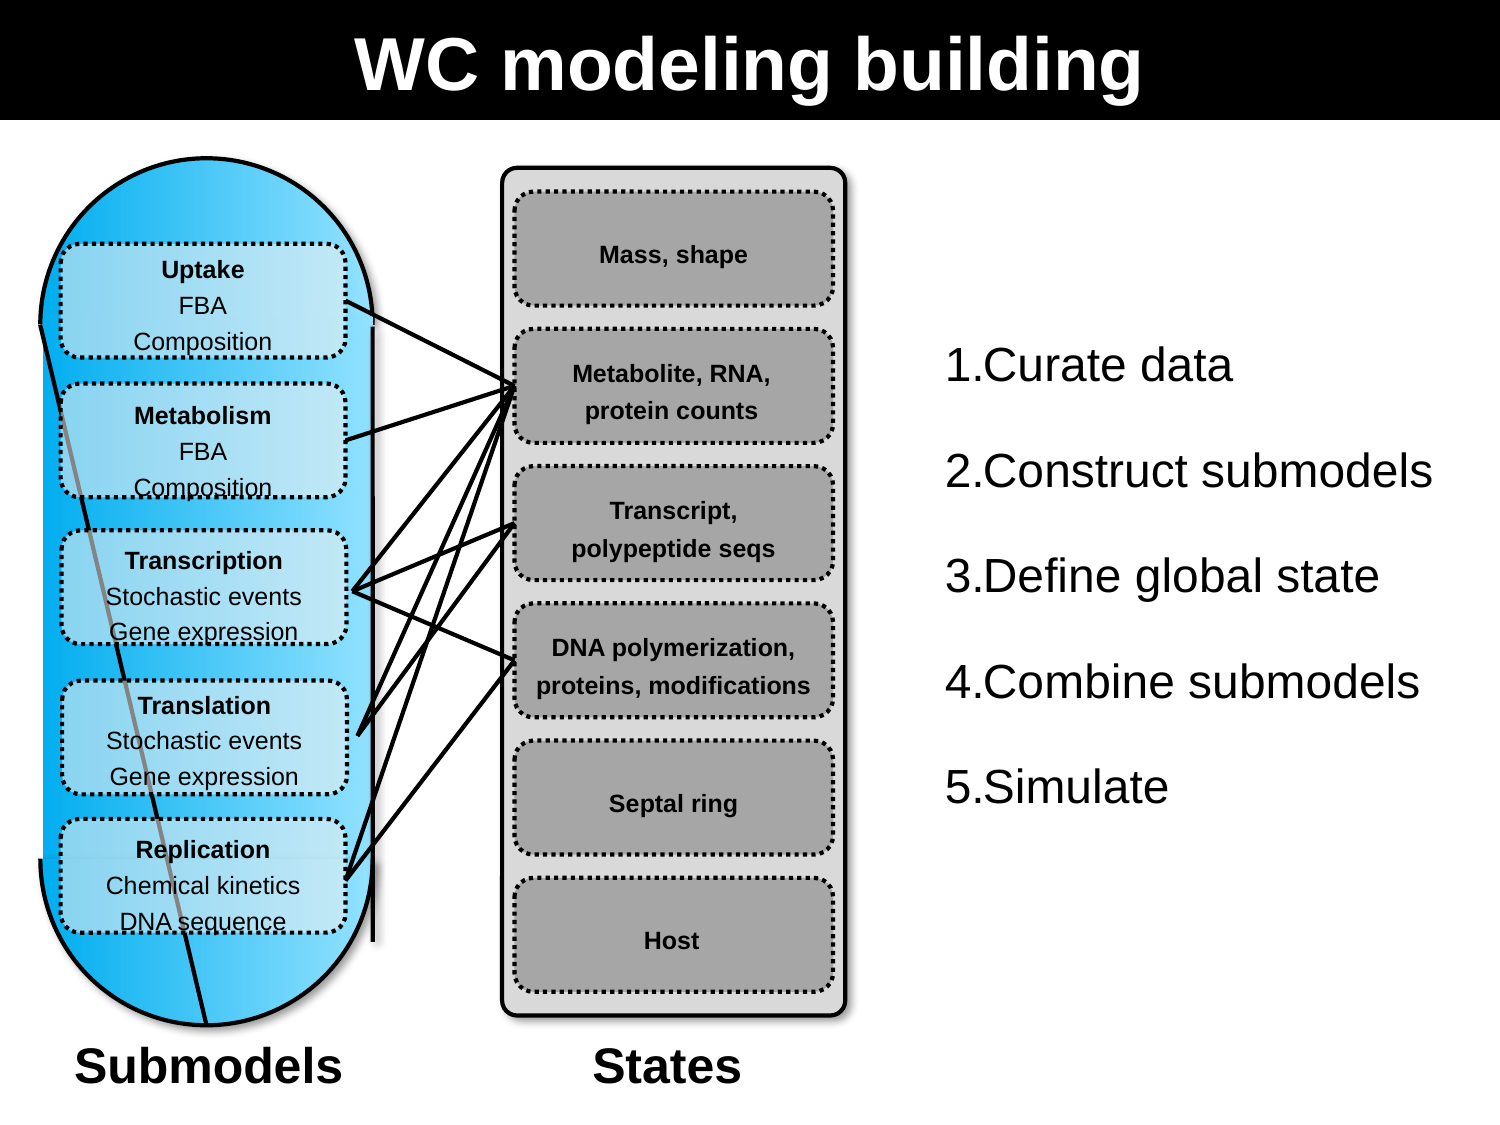

# WC modeling building

Mass, shape

Metabolite, RNA, protein counts

Transcript, polypeptide seqs

DNA polymerization,
proteins, modifications

Septal ring

Host
Uptake

FBA
Composition
Curate data
Construct submodels
Define global state
Combine submodels
Simulate

Metabolism
FBA
Composition
Transcription

Stochastic events
Gene expression
Translation

Stochastic events
Gene expression

Replication
Chemical kinetics
DNA sequence
Submodels
States